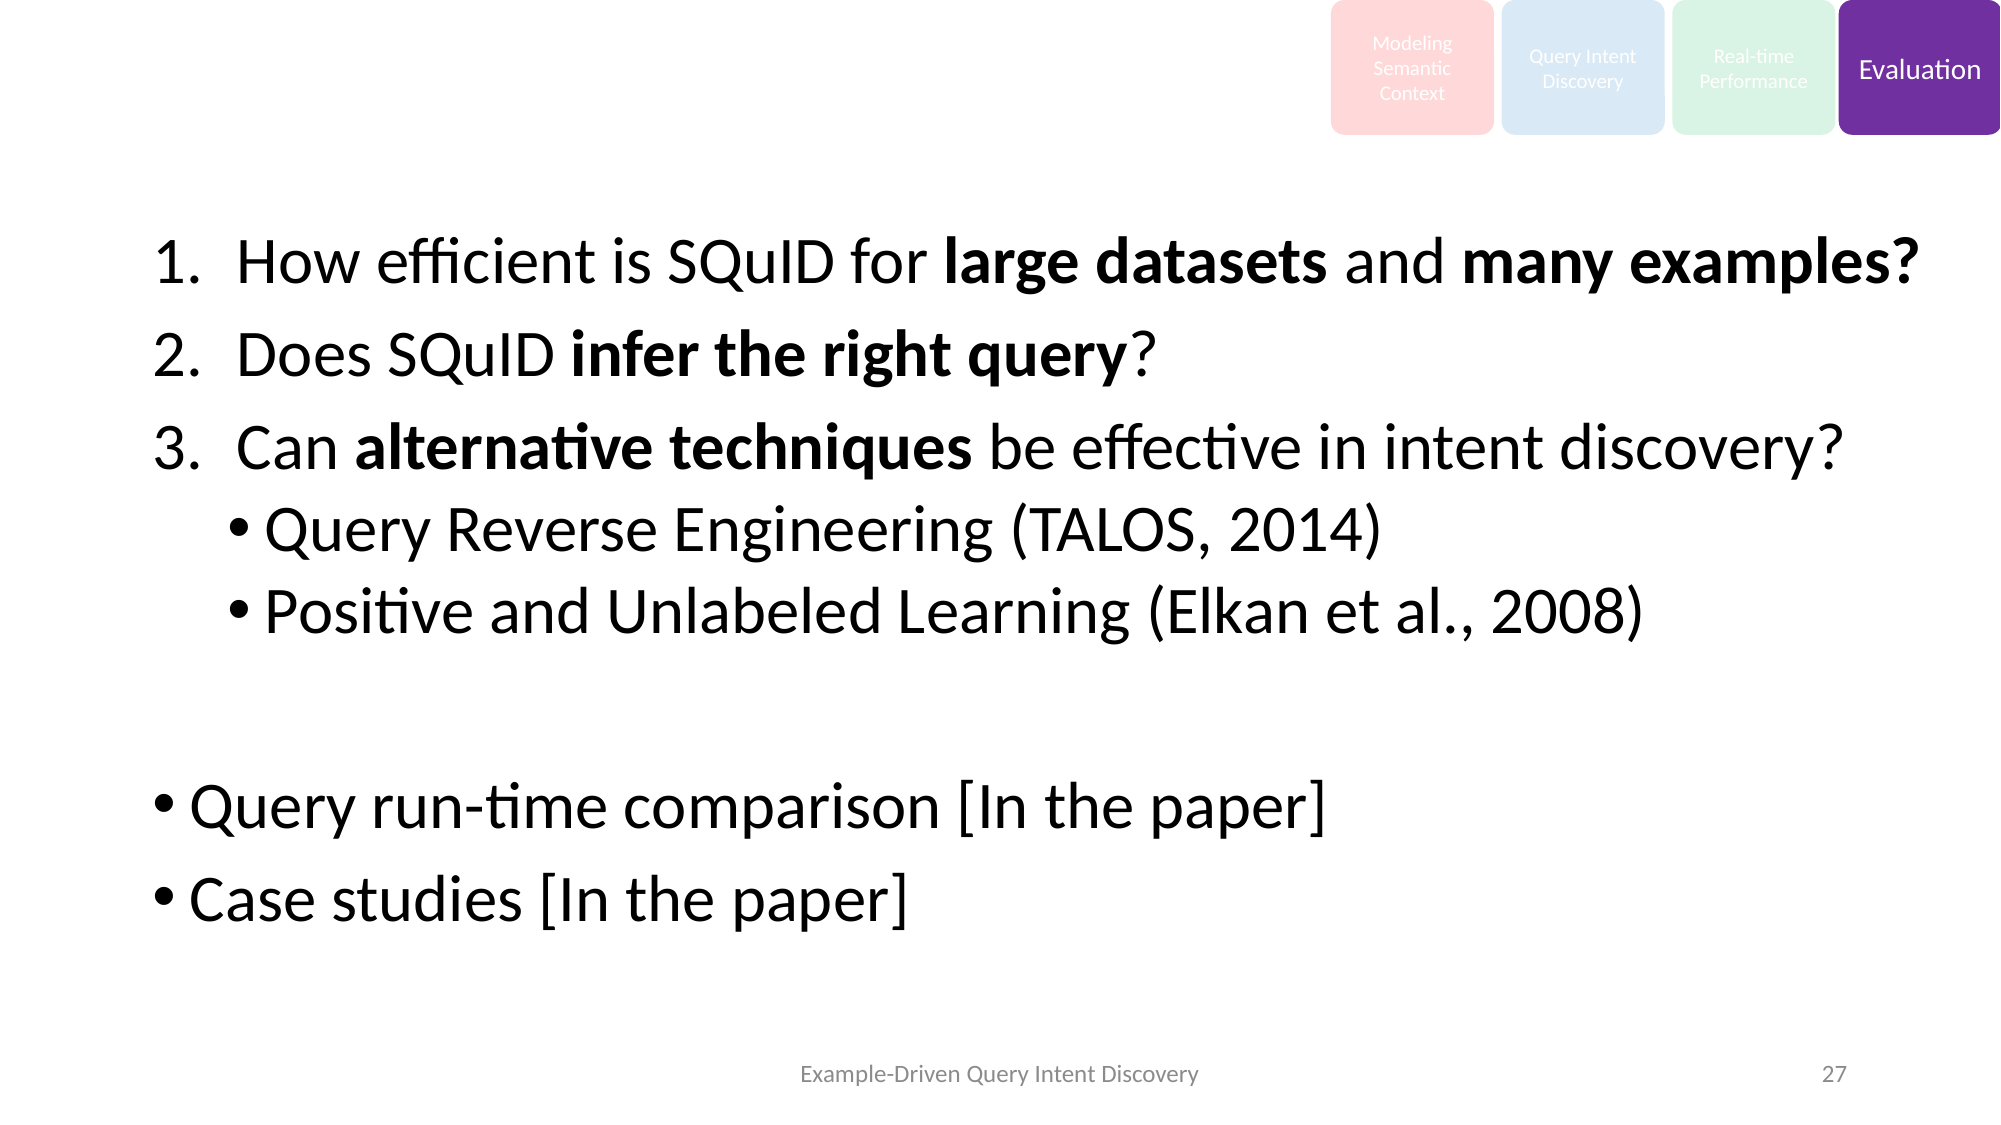

Modeling Semantic Context
Query Intent Discovery
Real-time Performance
Evaluation
How efficient is SQuID for large datasets and many examples?
Does SQuID infer the right query?
Can alternative techniques be effective in intent discovery?
Query Reverse Engineering (TALOS, 2014)
Positive and Unlabeled Learning (Elkan et al., 2008)

Query run-time comparison [In the paper]
Case studies [In the paper]
Example-Driven Query Intent Discovery
27